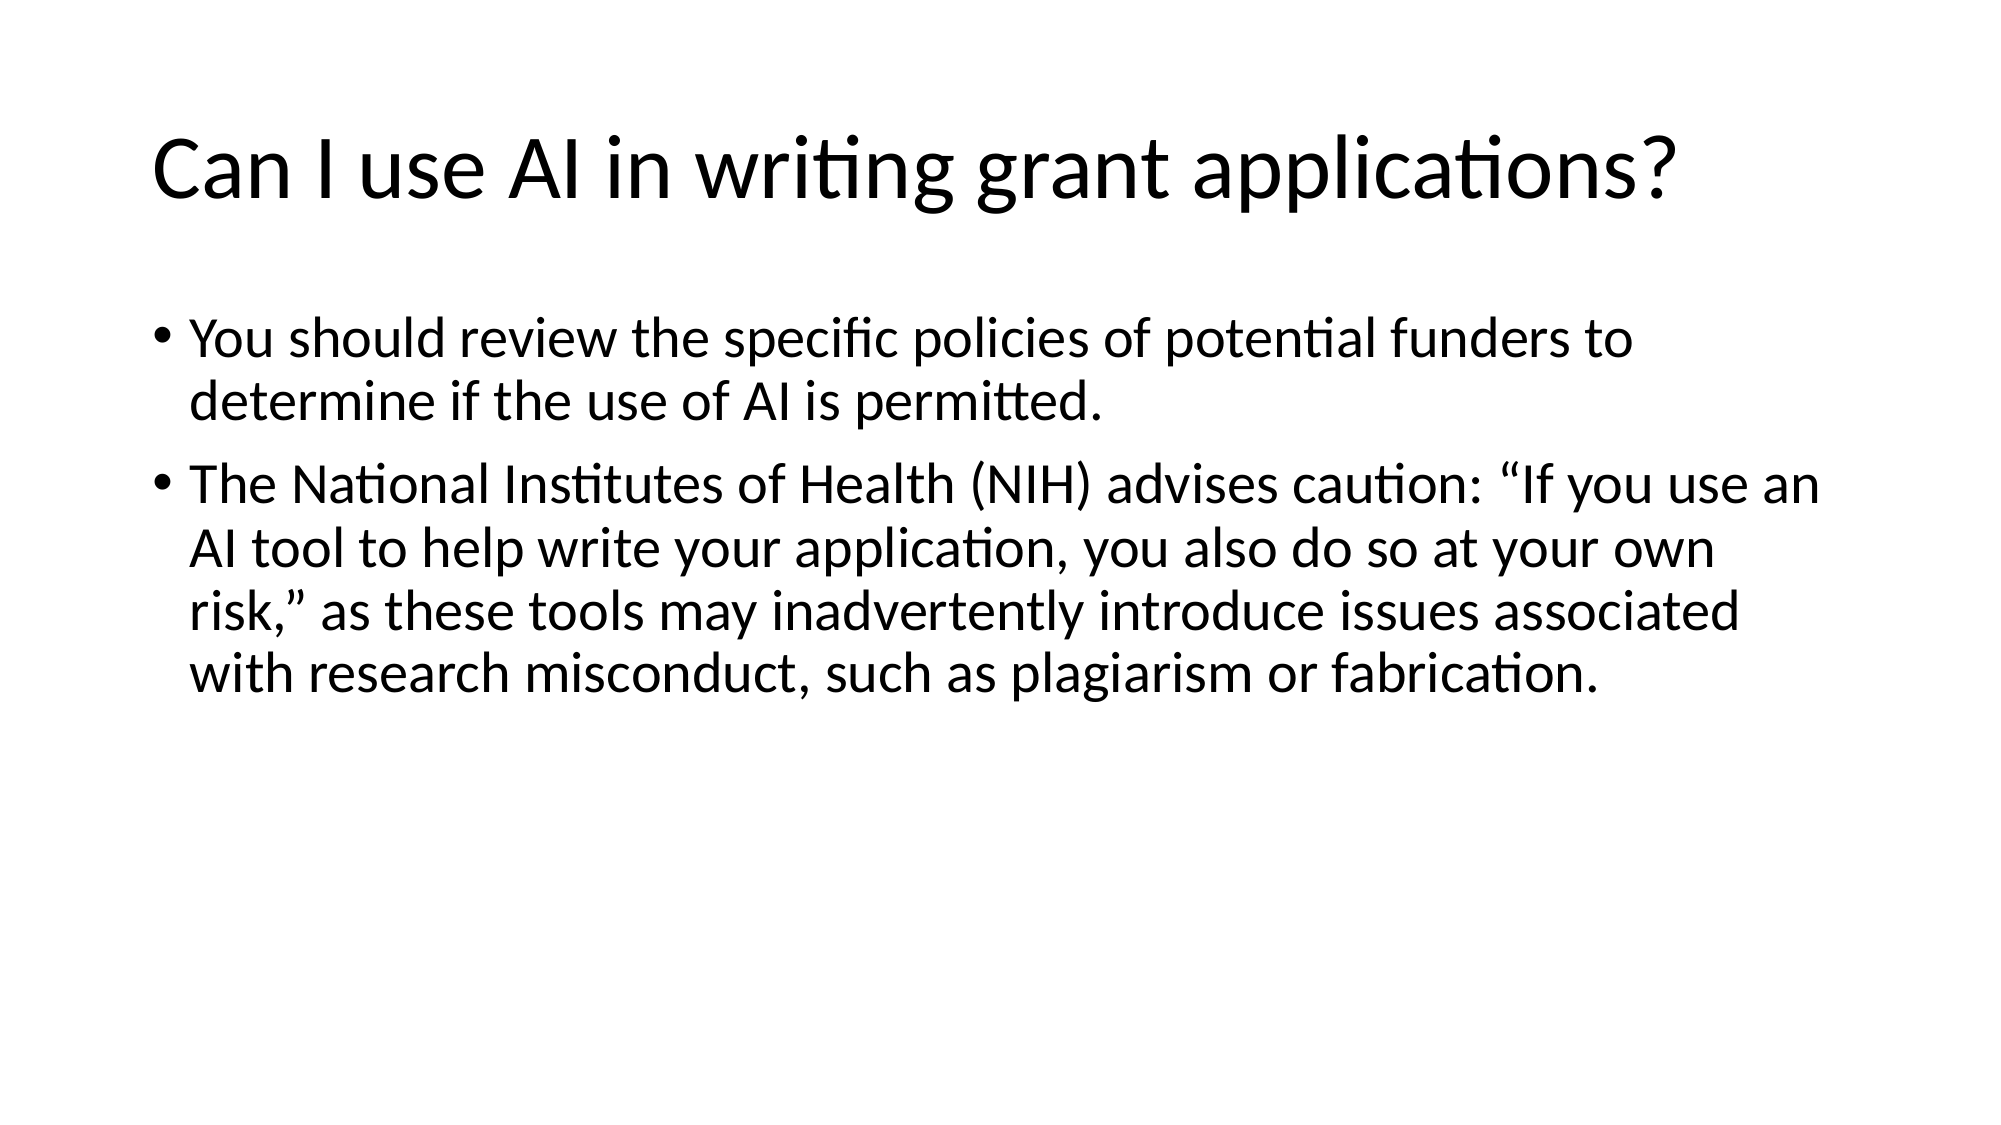

# Can I use AI in writing grant applications?
You should review the specific policies of potential funders to determine if the use of AI is permitted.
The National Institutes of Health (NIH) advises caution: “If you use an AI tool to help write your application, you also do so at your own risk,” as these tools may inadvertently introduce issues associated with research misconduct, such as plagiarism or fabrication.